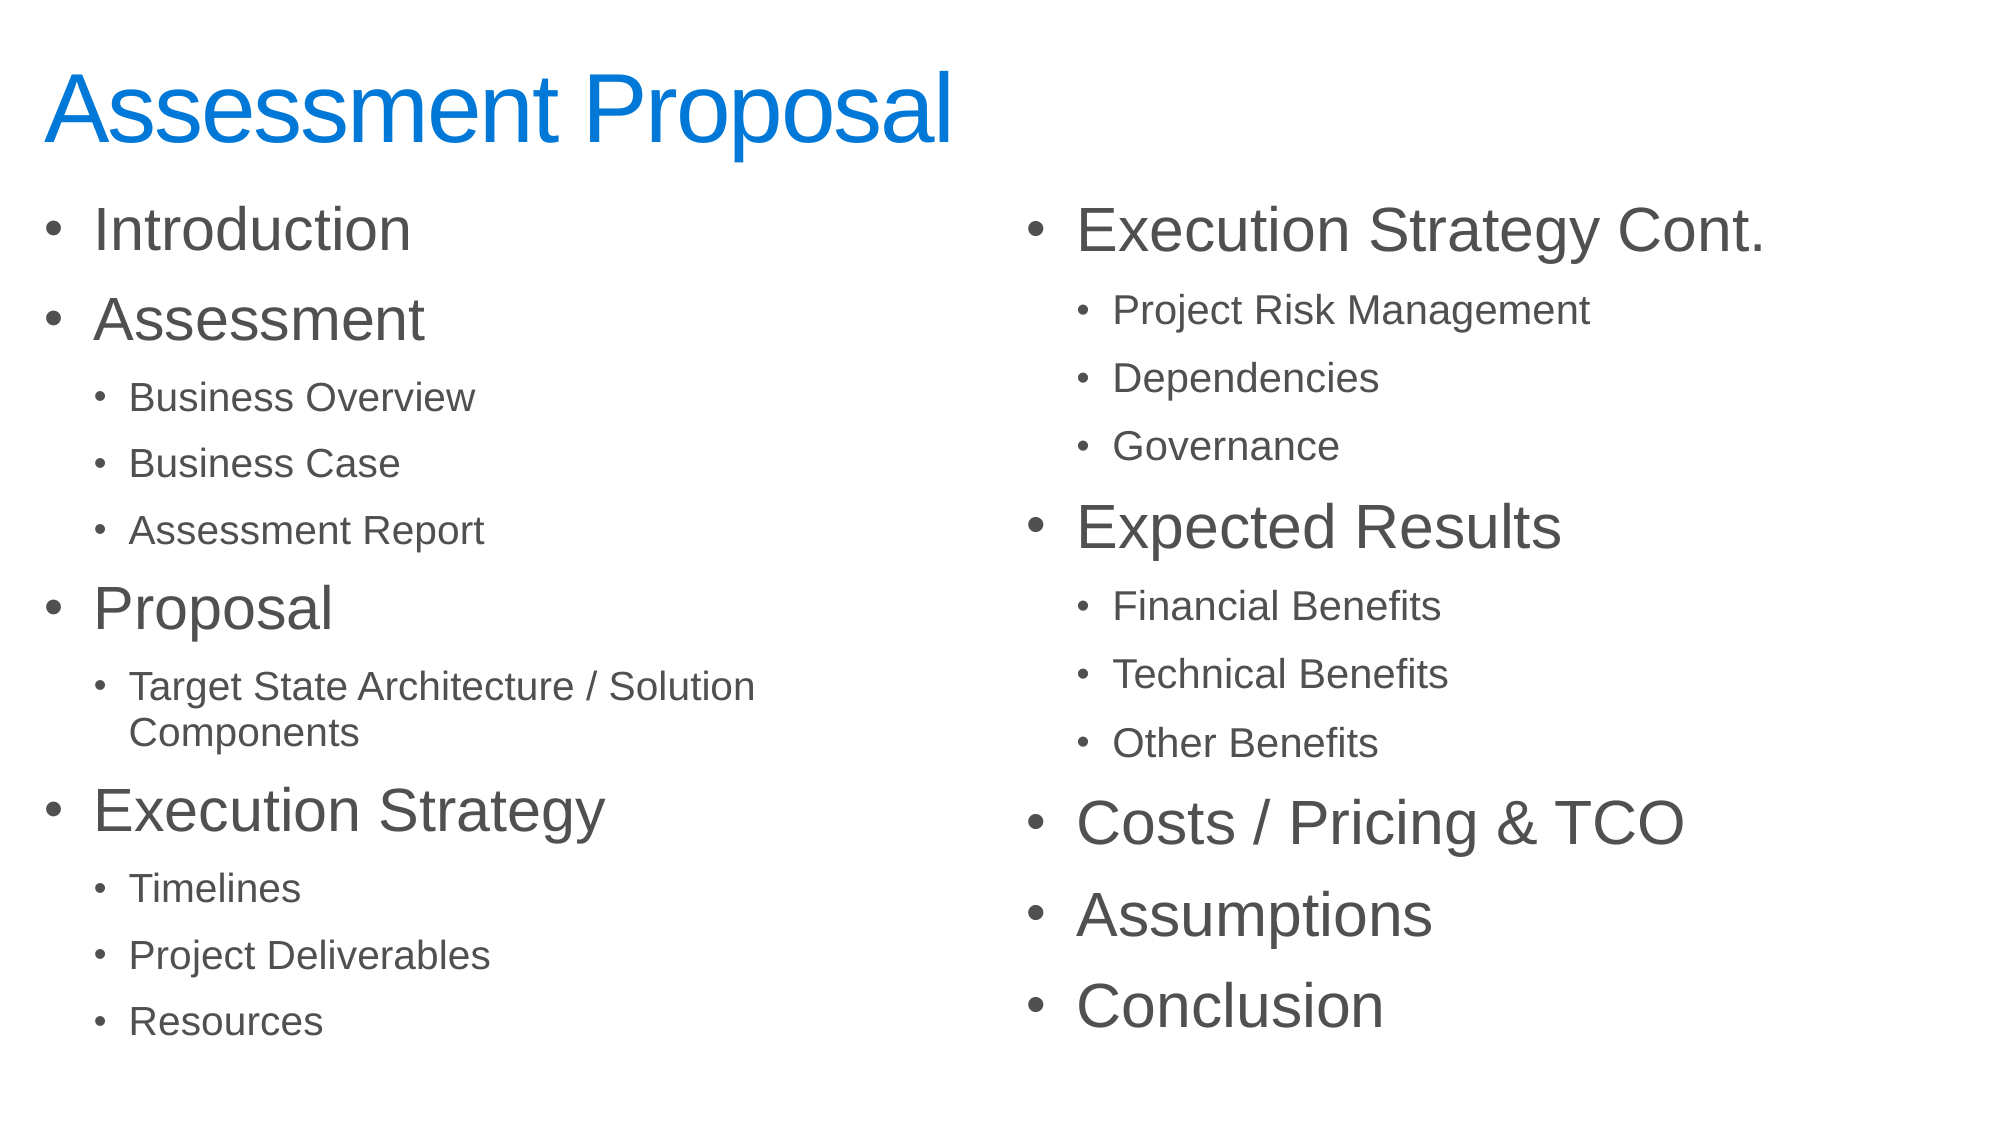

# Assessment Proposal
Introduction
Assessment
Business Overview
Business Case
Assessment Report
Proposal
Target State Architecture / Solution Components
Execution Strategy
Timelines
Project Deliverables
Resources
Execution Strategy Cont.
Project Risk Management
Dependencies
Governance
Expected Results
Financial Benefits
Technical Benefits
Other Benefits
Costs / Pricing & TCO
Assumptions
Conclusion